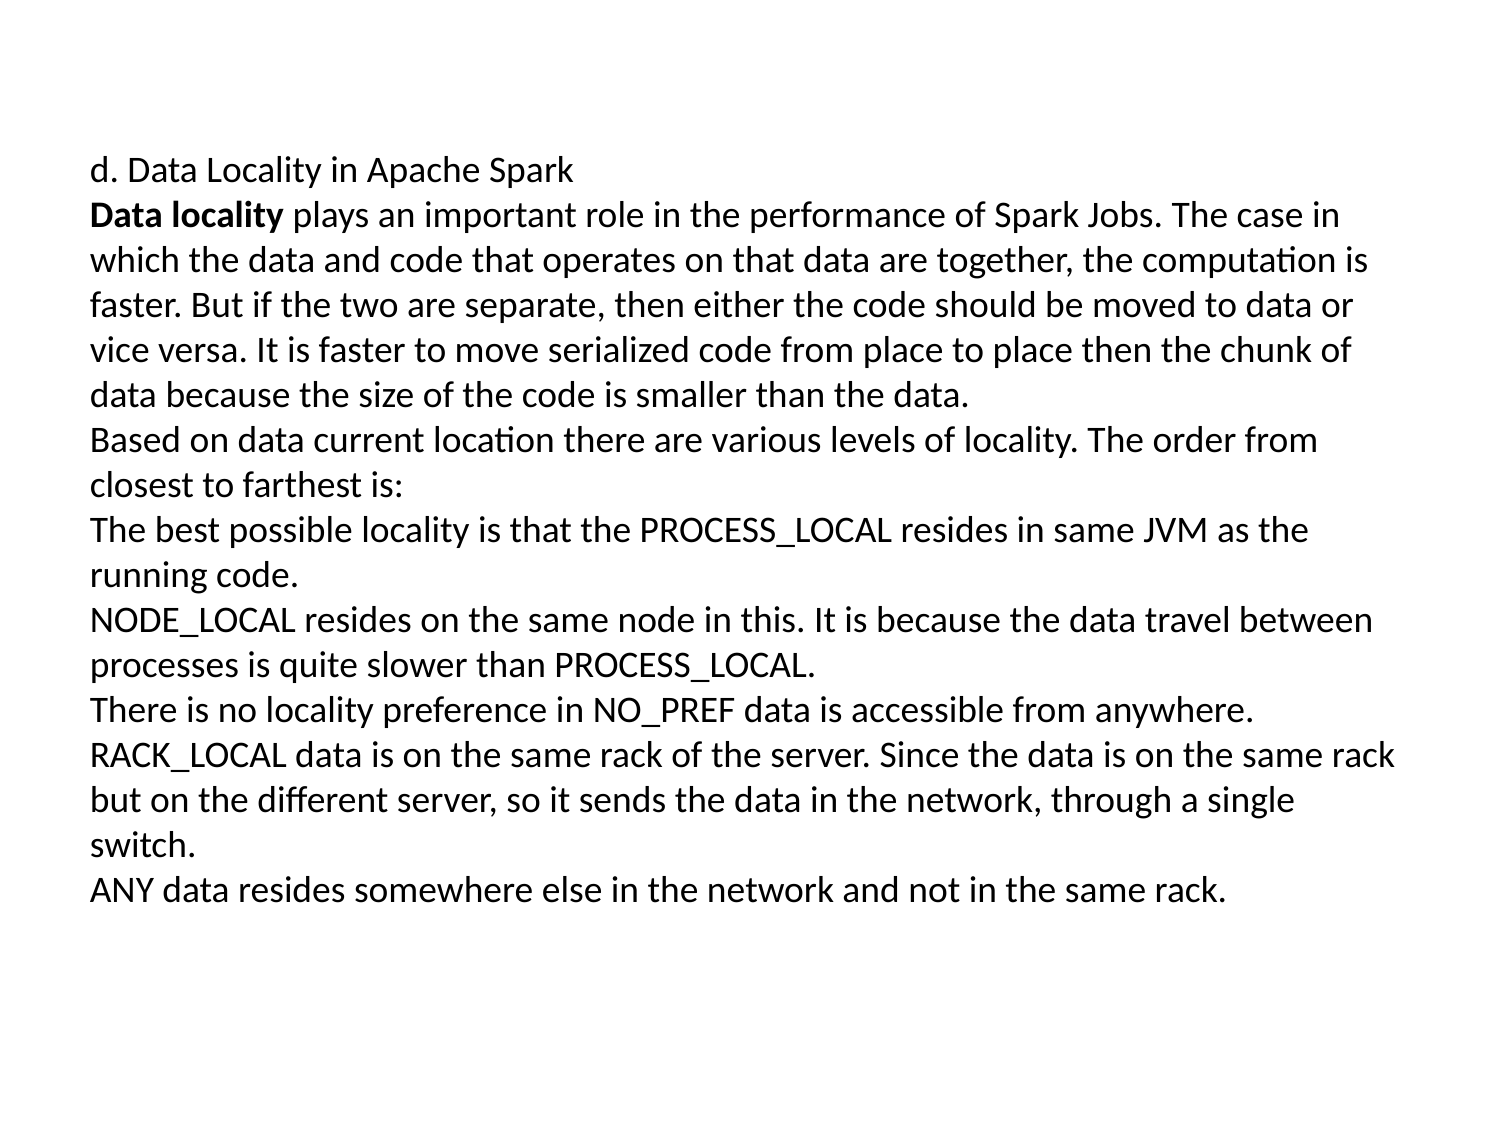

d. Data Locality in Apache Spark
Data locality plays an important role in the performance of Spark Jobs. The case in which the data and code that operates on that data are together, the computation is faster. But if the two are separate, then either the code should be moved to data or vice versa. It is faster to move serialized code from place to place then the chunk of data because the size of the code is smaller than the data.
Based on data current location there are various levels of locality. The order from closest to farthest is:
The best possible locality is that the PROCESS_LOCAL resides in same JVM as the running code.
NODE_LOCAL resides on the same node in this. It is because the data travel between processes is quite slower than PROCESS_LOCAL.
There is no locality preference in NO_PREF data is accessible from anywhere.
RACK_LOCAL data is on the same rack of the server. Since the data is on the same rack but on the different server, so it sends the data in the network, through a single switch.
ANY data resides somewhere else in the network and not in the same rack.